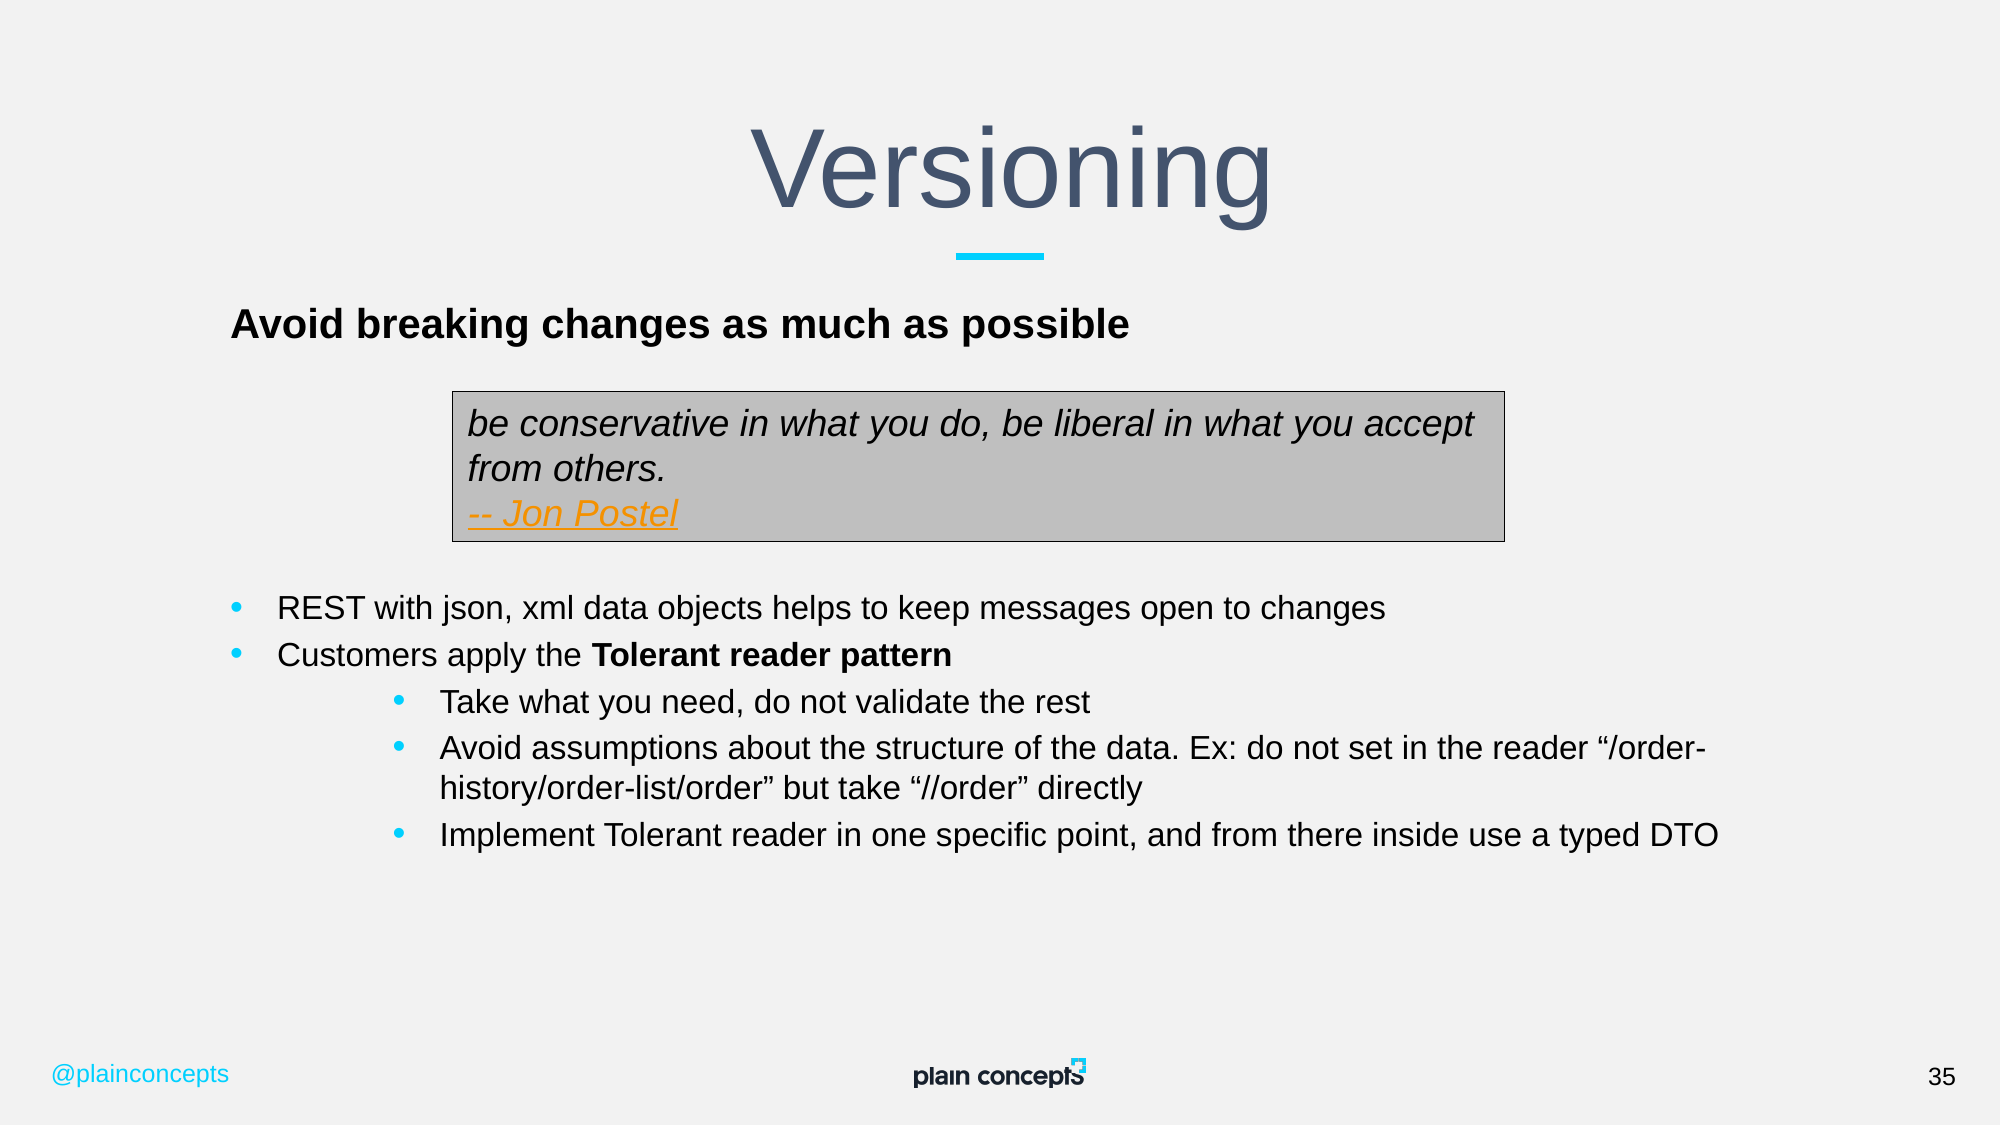

# Versioning
Avoid breaking changes as much as possible

REST with json, xml data objects helps to keep messages open to changes
Customers apply the Tolerant reader pattern
Take what you need, do not validate the rest
Avoid assumptions about the structure of the data. Ex: do not set in the reader “/order-history/order-list/order” but take “//order” directly
Implement Tolerant reader in one specific point, and from there inside use a typed DTO
be conservative in what you do, be liberal in what you accept from others.
-- Jon Postel
@plainconcepts
35